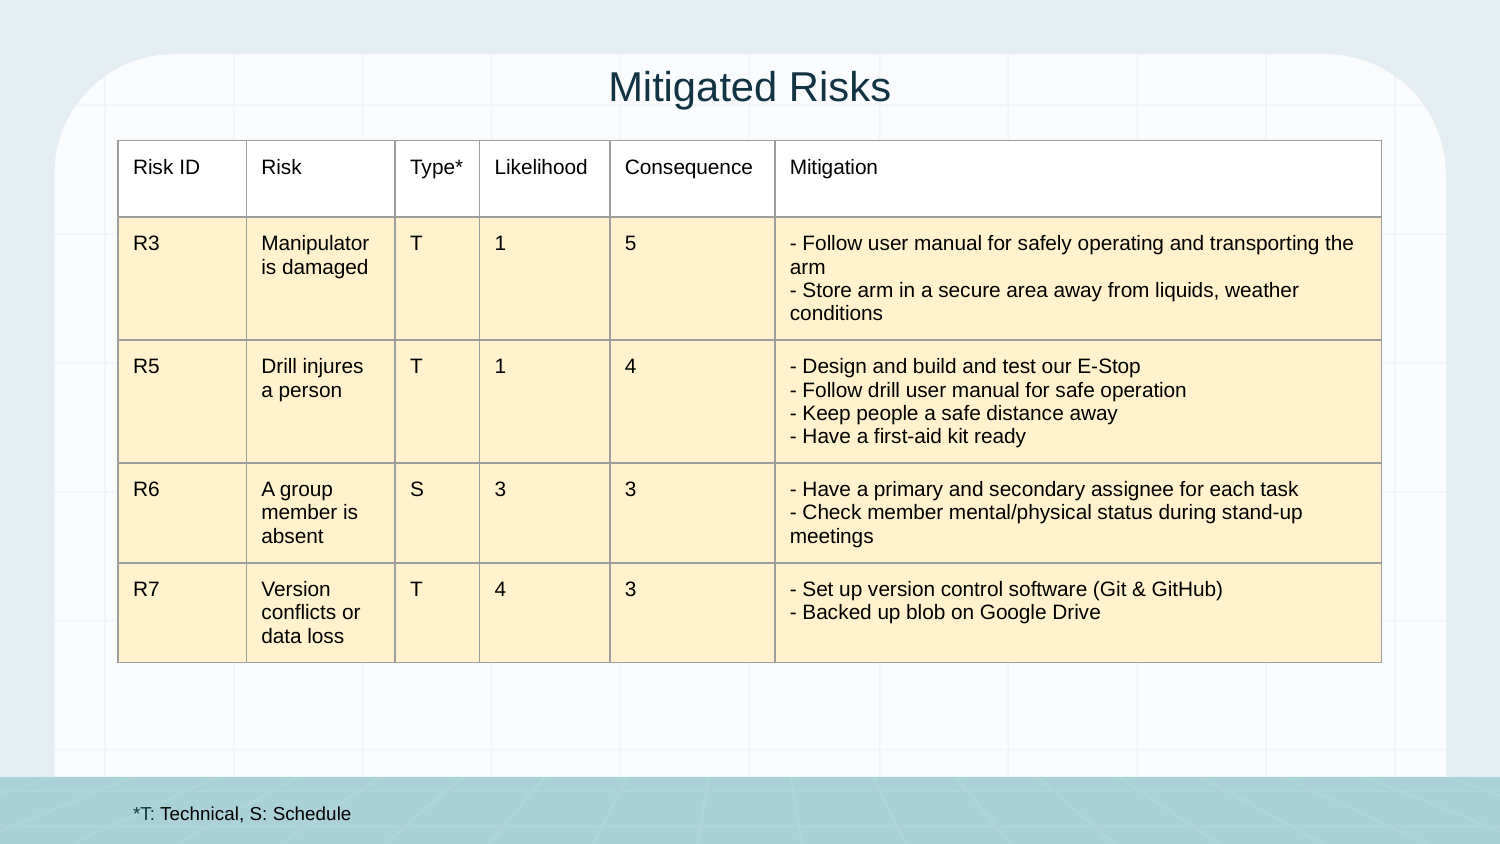

# Mitigated Risks
| Risk ID | Risk | Type\* | Likelihood | Consequence | Mitigation |
| --- | --- | --- | --- | --- | --- |
| R3 | Manipulator is damaged | T | 1 | 5 | - Follow user manual for safely operating and transporting the arm - Store arm in a secure area away from liquids, weather conditions |
| R5 | Drill injures a person | T | 1 | 4 | - Design and build and test our E-Stop - Follow drill user manual for safe operation - Keep people a safe distance away - Have a first-aid kit ready |
| R6 | A group member is absent | S | 3 | 3 | - Have a primary and secondary assignee for each task - Check member mental/physical status during stand-up meetings |
| R7 | Version conflicts or data loss | T | 4 | 3 | - Set up version control software (Git & GitHub) - Backed up blob on Google Drive |
*T: Technical, S: Schedule